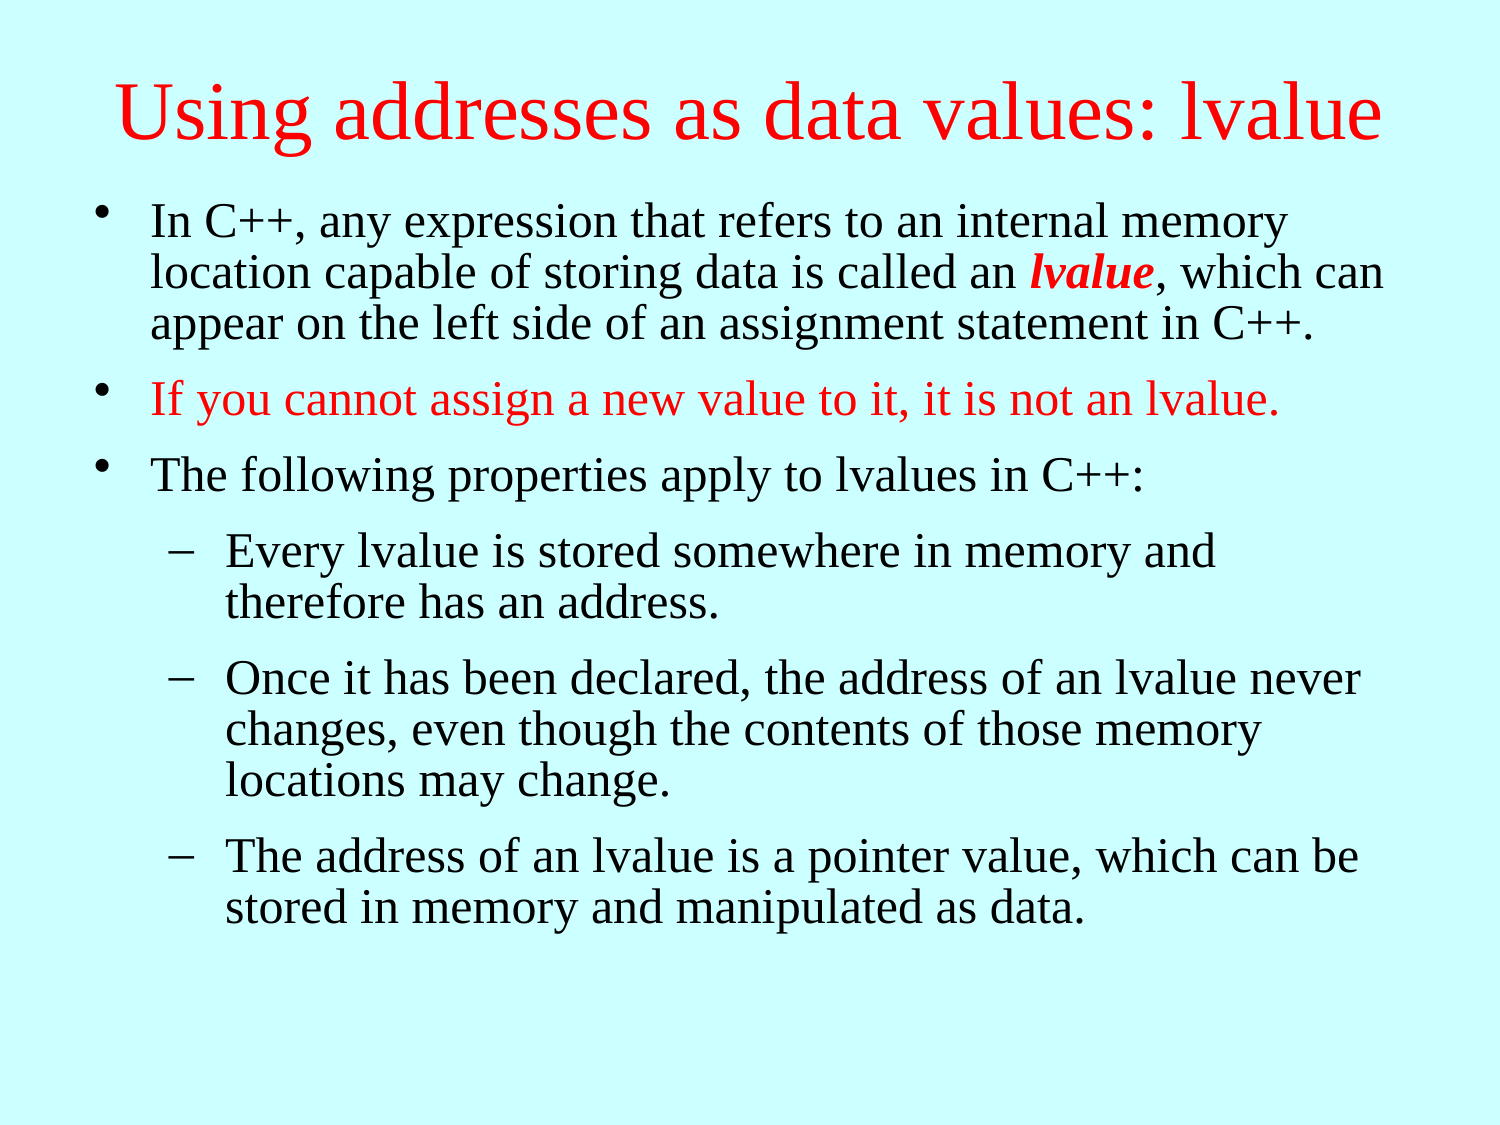

# Using addresses as data values: lvalue
In C++, any expression that refers to an internal memory location capable of storing data is called an lvalue, which can appear on the left side of an assignment statement in C++.
If you cannot assign a new value to it, it is not an lvalue.
The following properties apply to lvalues in C++:
Every lvalue is stored somewhere in memory and therefore has an address.
Once it has been declared, the address of an lvalue never changes, even though the contents of those memory locations may change.
The address of an lvalue is a pointer value, which can be stored in memory and manipulated as data.